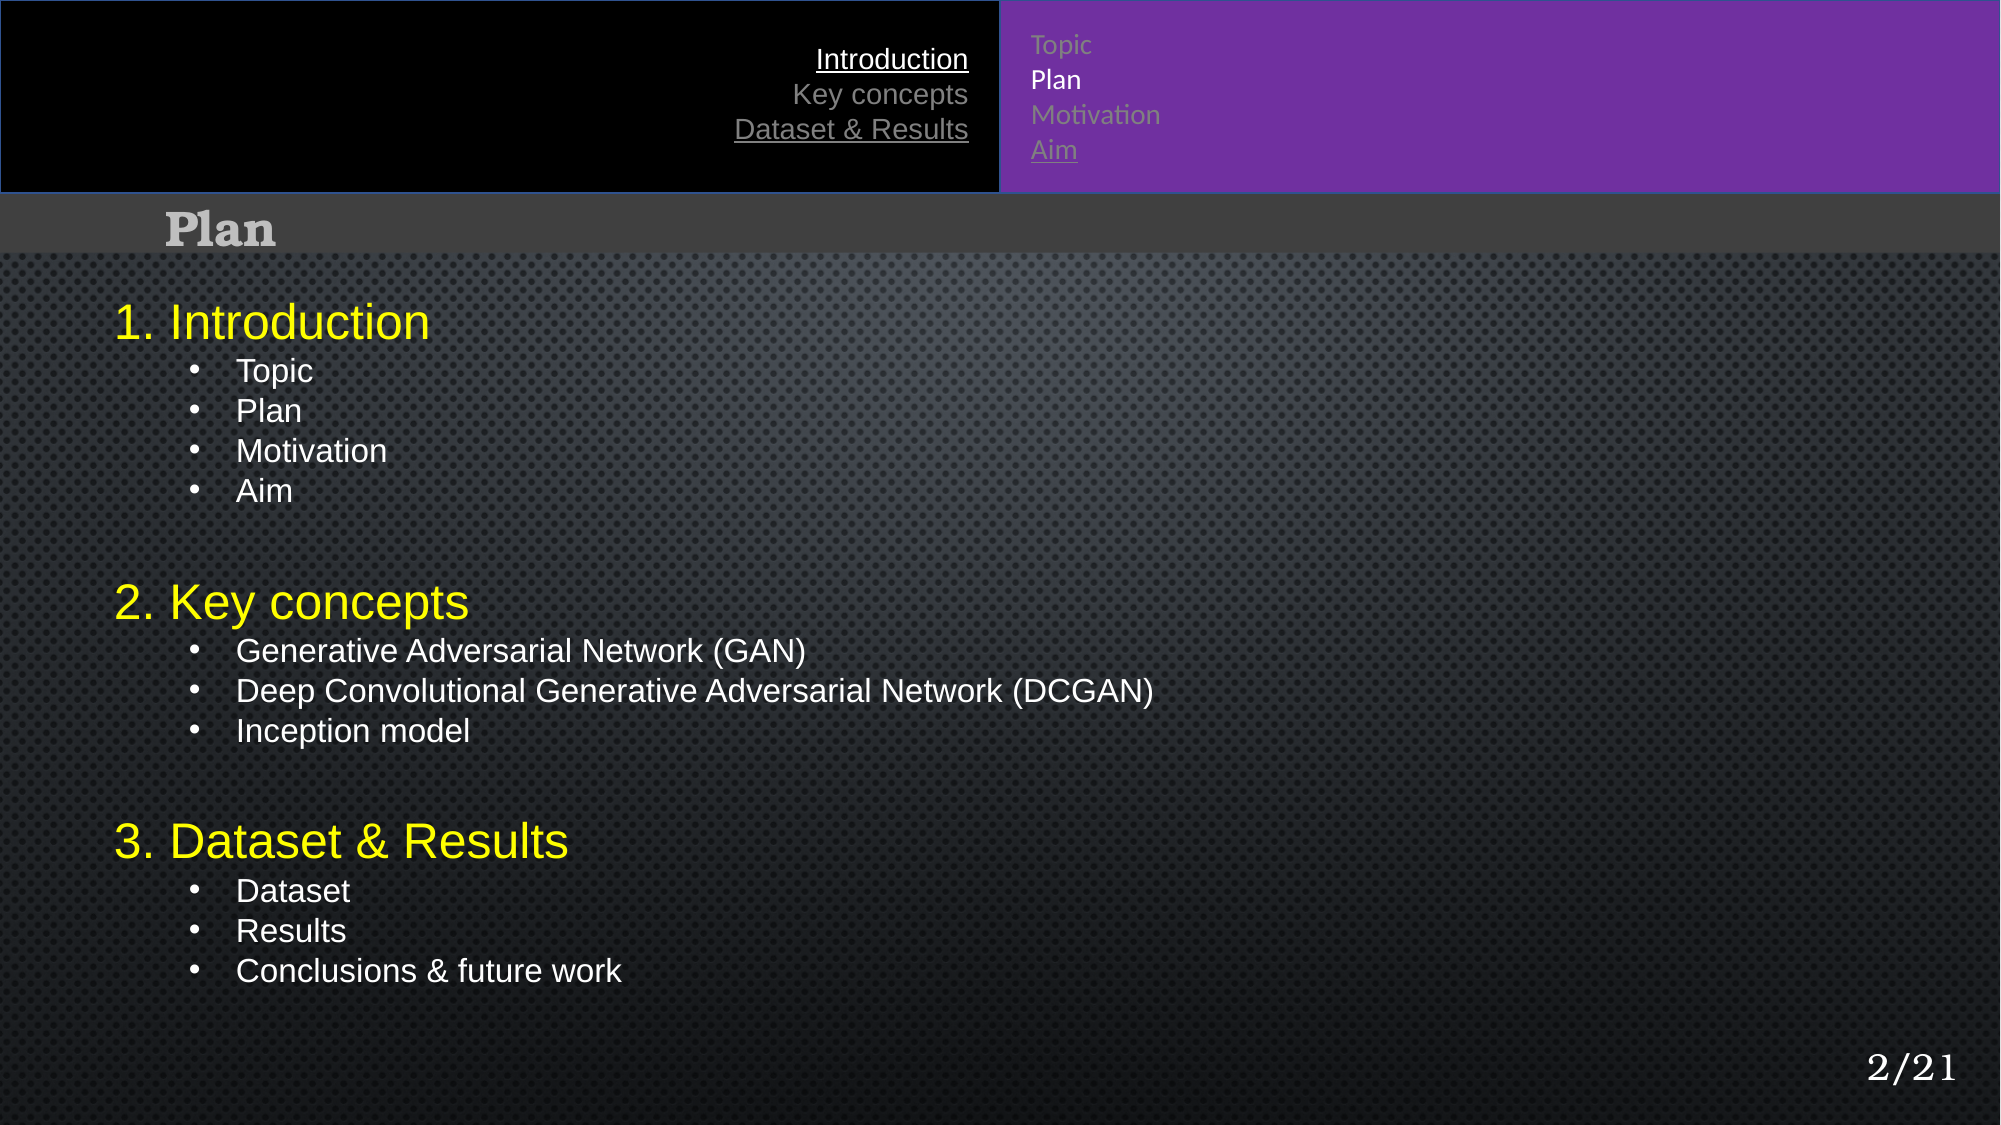

Topic
Plan
Motivation
Aim
Introduction
Key concepts
Dataset & Results

	Plan
1. Introduction
Topic
Plan
Motivation
Aim

2. Key concepts
Generative Adversarial Network (GAN)
Deep Convolutional Generative Adversarial Network (DCGAN)
Inception model

3. Dataset & Results
Dataset
Results
Conclusions & future work

2/21